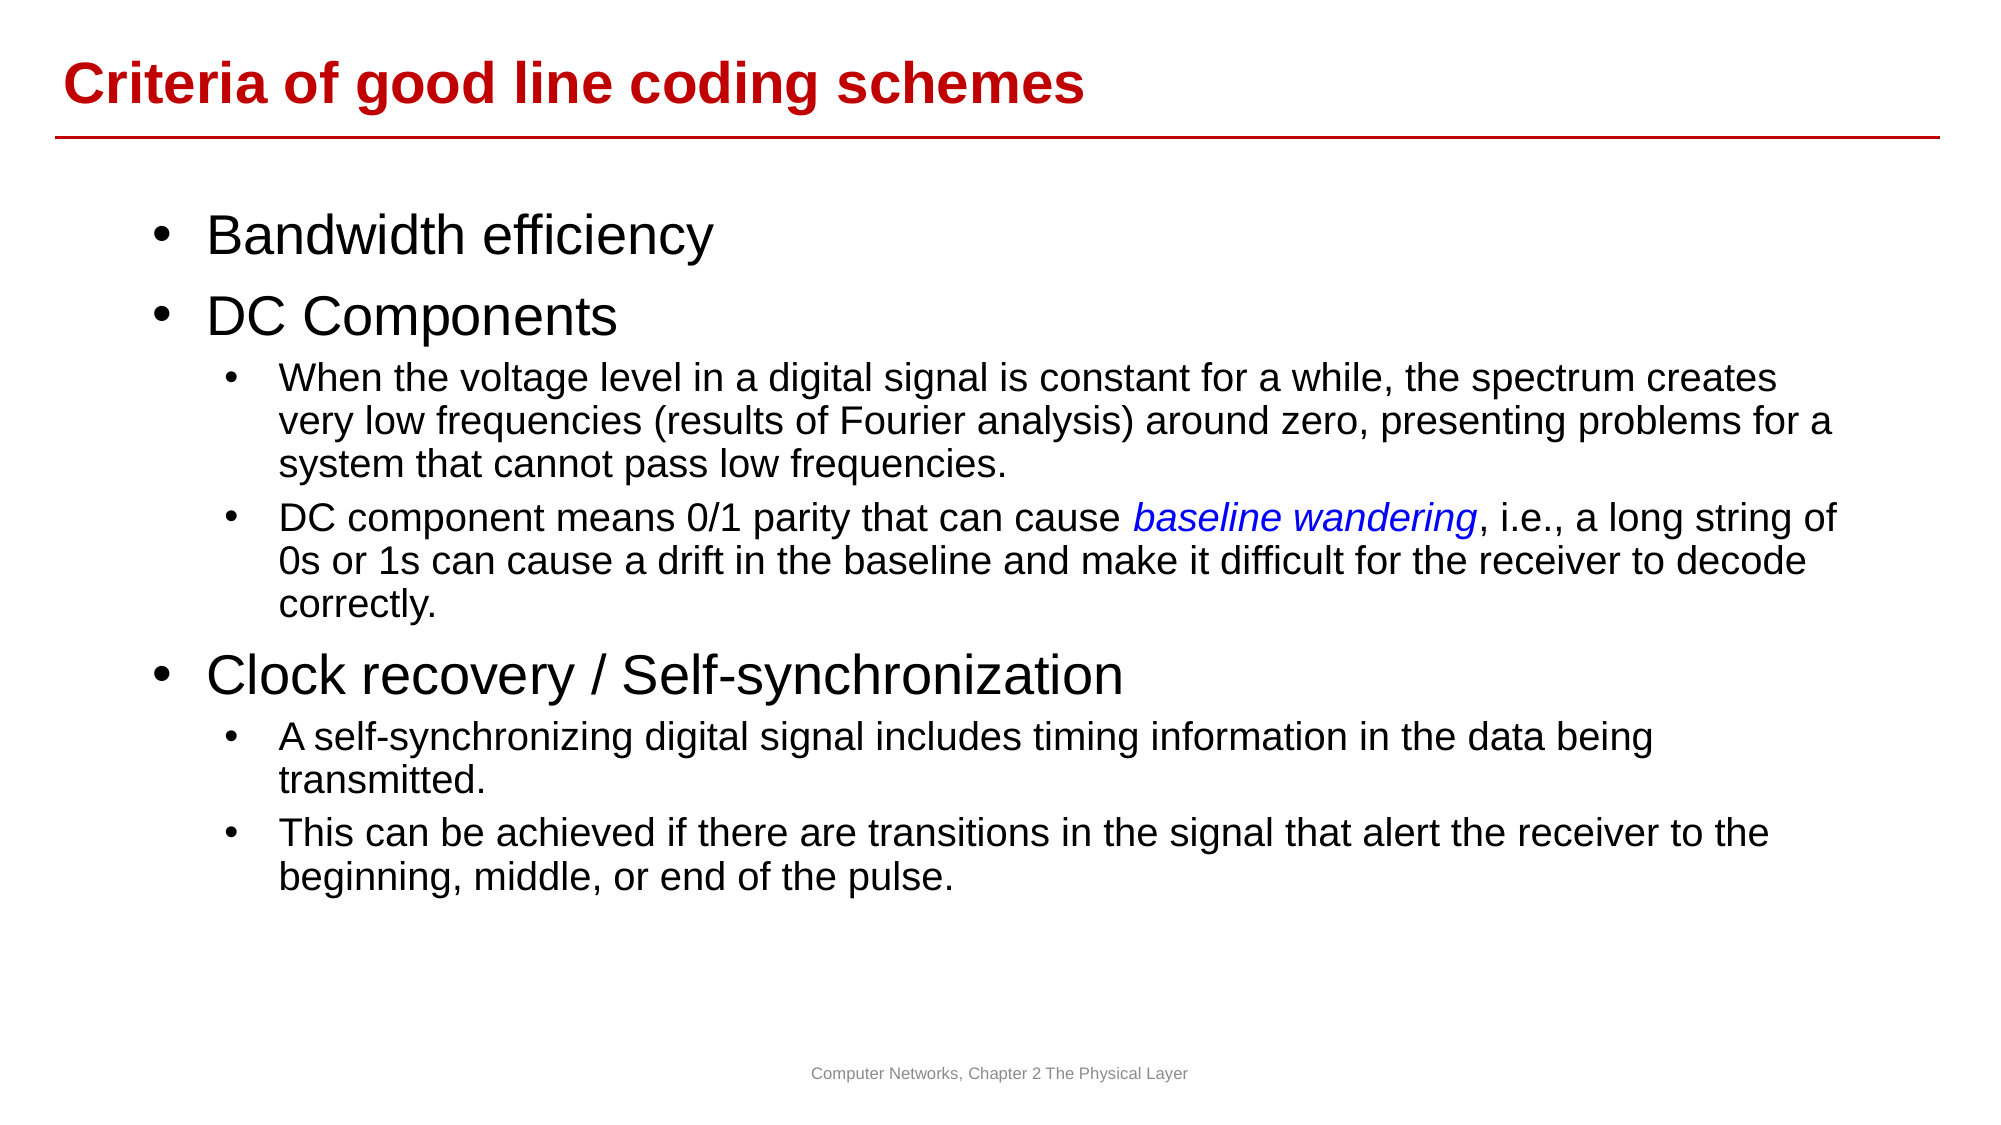

Criteria of good line coding schemes
Bandwidth efficiency
DC Components
When the voltage level in a digital signal is constant for a while, the spectrum creates very low frequencies (results of Fourier analysis) around zero, presenting problems for a system that cannot pass low frequencies.
DC component means 0/1 parity that can cause baseline wandering, i.e., a long string of 0s or 1s can cause a drift in the baseline and make it difficult for the receiver to decode correctly.
Clock recovery / Self-synchronization
A self-synchronizing digital signal includes timing information in the data being transmitted.
This can be achieved if there are transitions in the signal that alert the receiver to the beginning, middle, or end of the pulse.
Computer Networks, Chapter 2 The Physical Layer